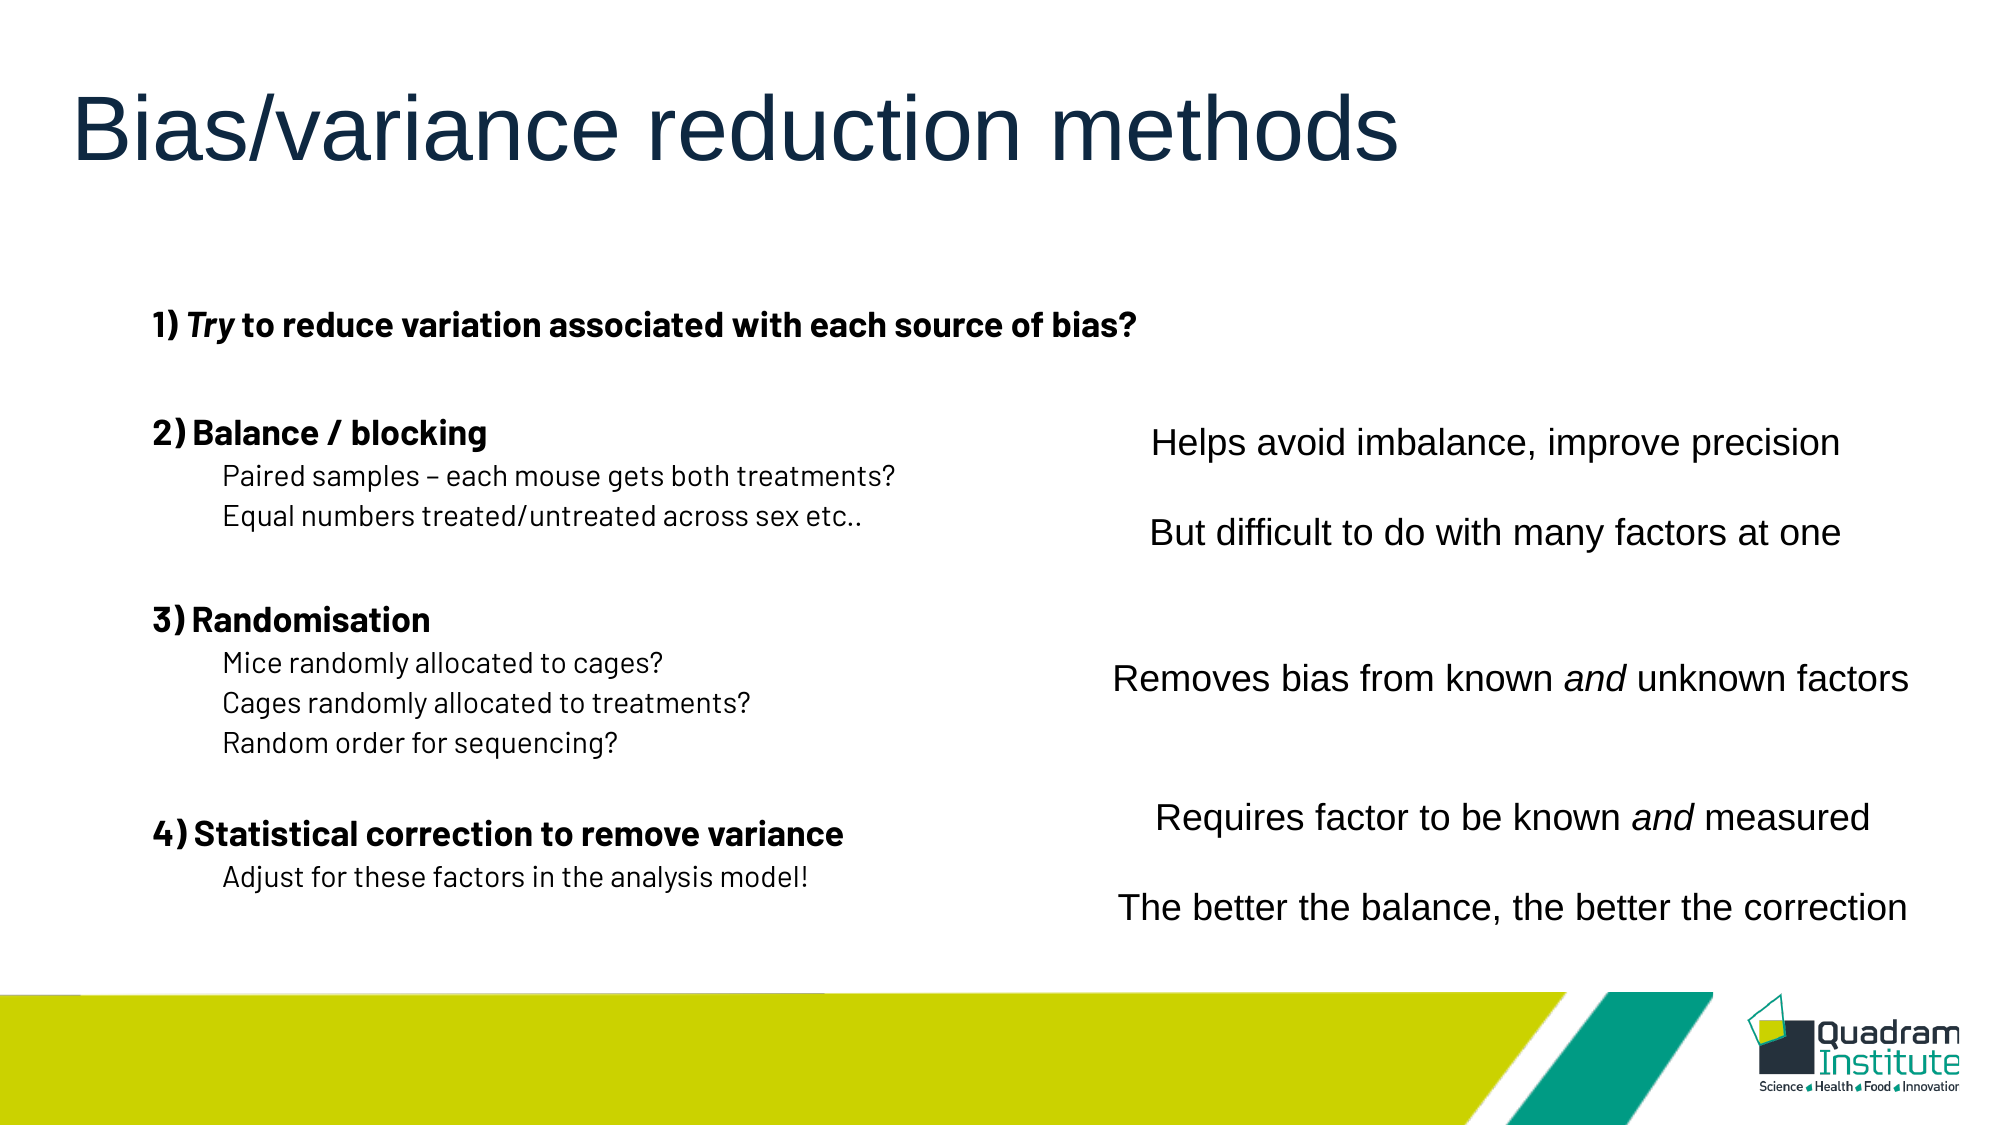

# Bias/variance reduction methods
1) Try to reduce variation associated with each source of bias?

2) Balance / blocking
Paired samples – each mouse gets both treatments?
Equal numbers treated/untreated across sex etc..

3) Randomisation
Mice randomly allocated to cages?
Cages randomly allocated to treatments?
Random order for sequencing?

4) Statistical correction to remove variance
Adjust for these factors in the analysis model!
Helps avoid imbalance, improve precision

But difficult to do with many factors at one
Removes bias from known and unknown factors

Requires factor to be known and measured

The better the balance, the better the correction